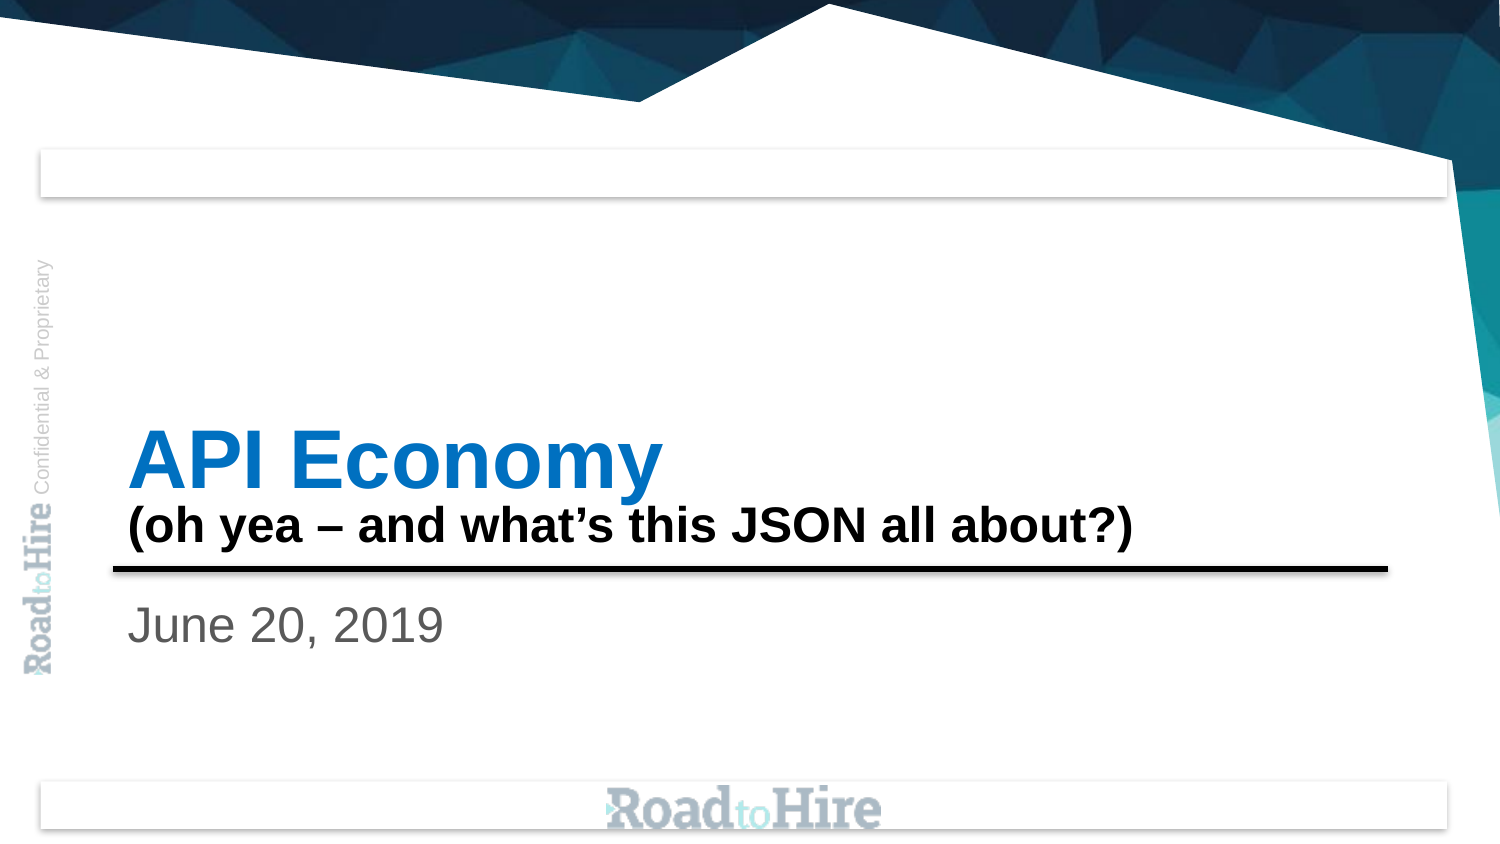

# API Economy (oh yea – and what’s this JSON all about?)
June 20, 2019